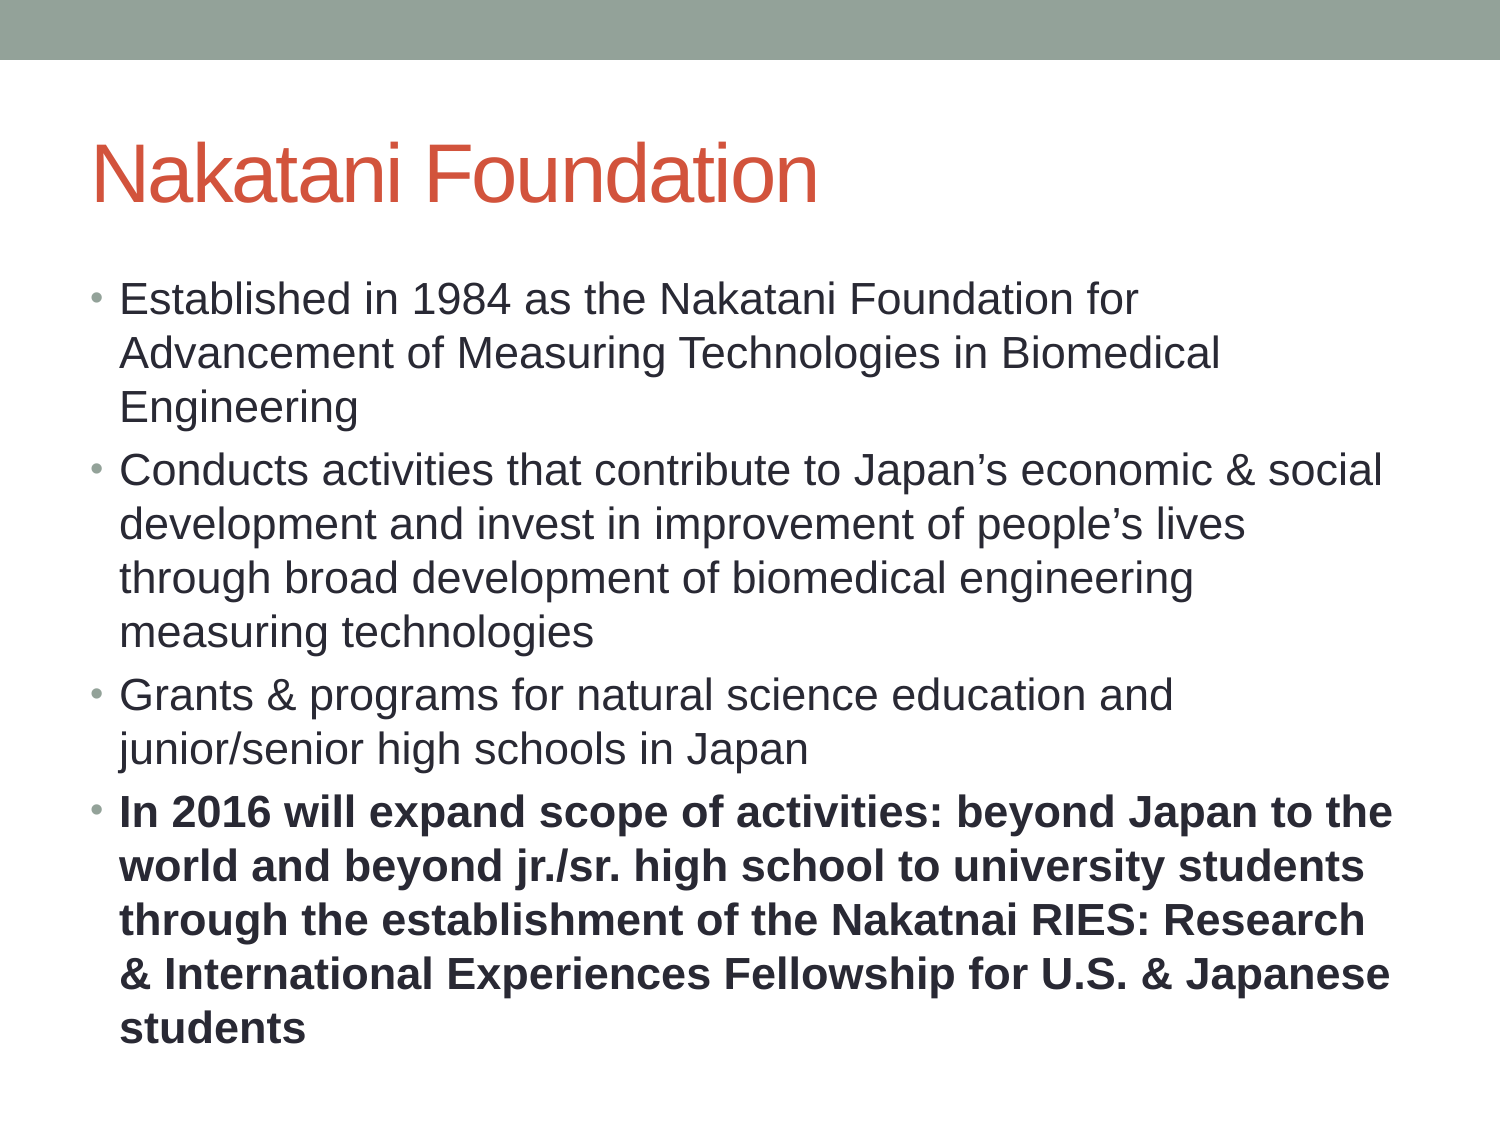

# Nakatani Foundation
Established in 1984 as the Nakatani Foundation for Advancement of Measuring Technologies in Biomedical Engineering
Conducts activities that contribute to Japan’s economic & social development and invest in improvement of people’s lives through broad development of biomedical engineering measuring technologies
Grants & programs for natural science education and junior/senior high schools in Japan
In 2016 will expand scope of activities: beyond Japan to the world and beyond jr./sr. high school to university students through the establishment of the Nakatnai RIES: Research & International Experiences Fellowship for U.S. & Japanese students